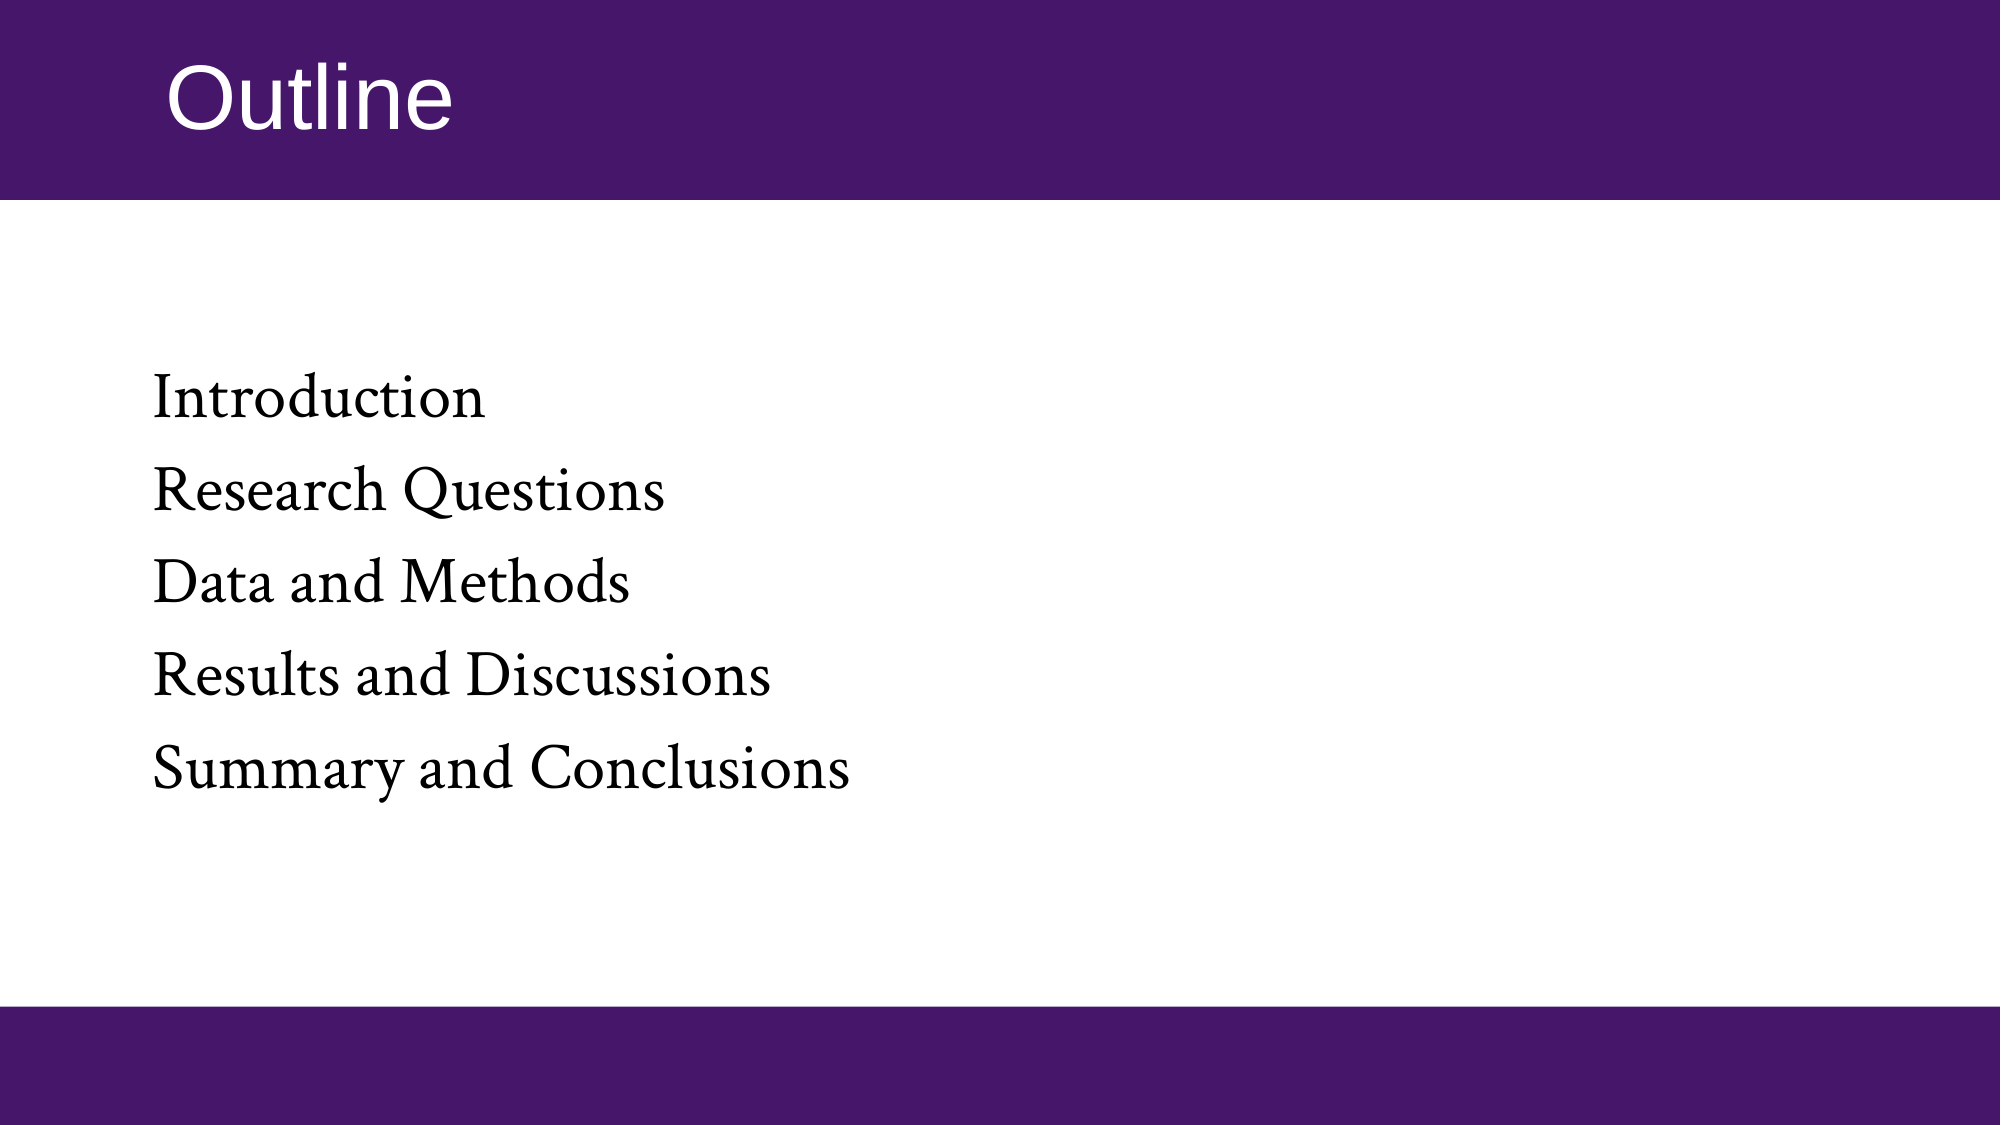

# Outline
Introduction
Research Questions
Data and Methods
Results and Discussions
Summary and Conclusions